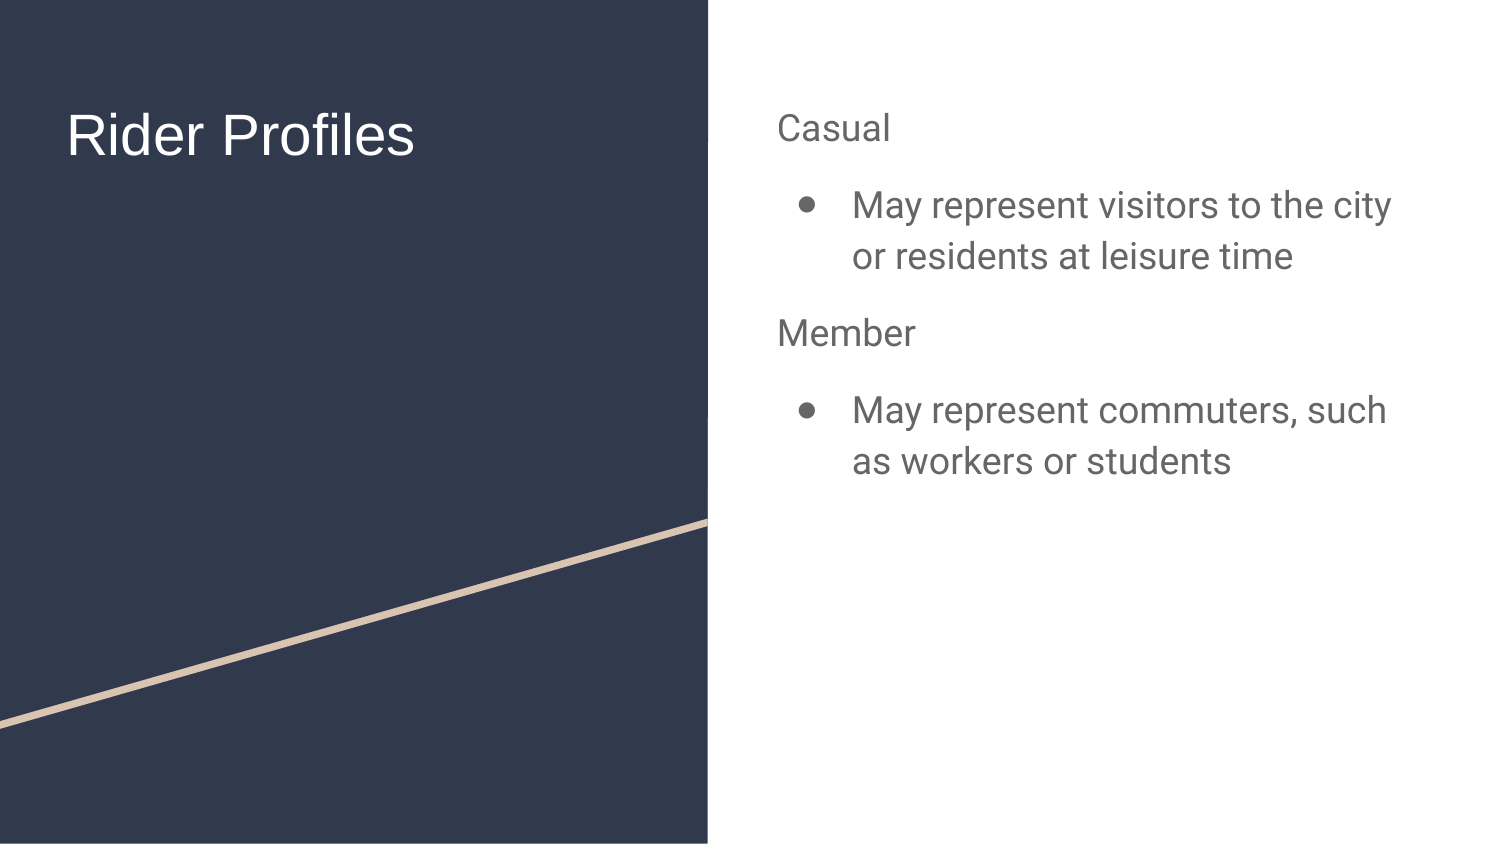

# Rider Profiles
Casual
May represent visitors to the city or residents at leisure time
Member
May represent commuters, such as workers or students